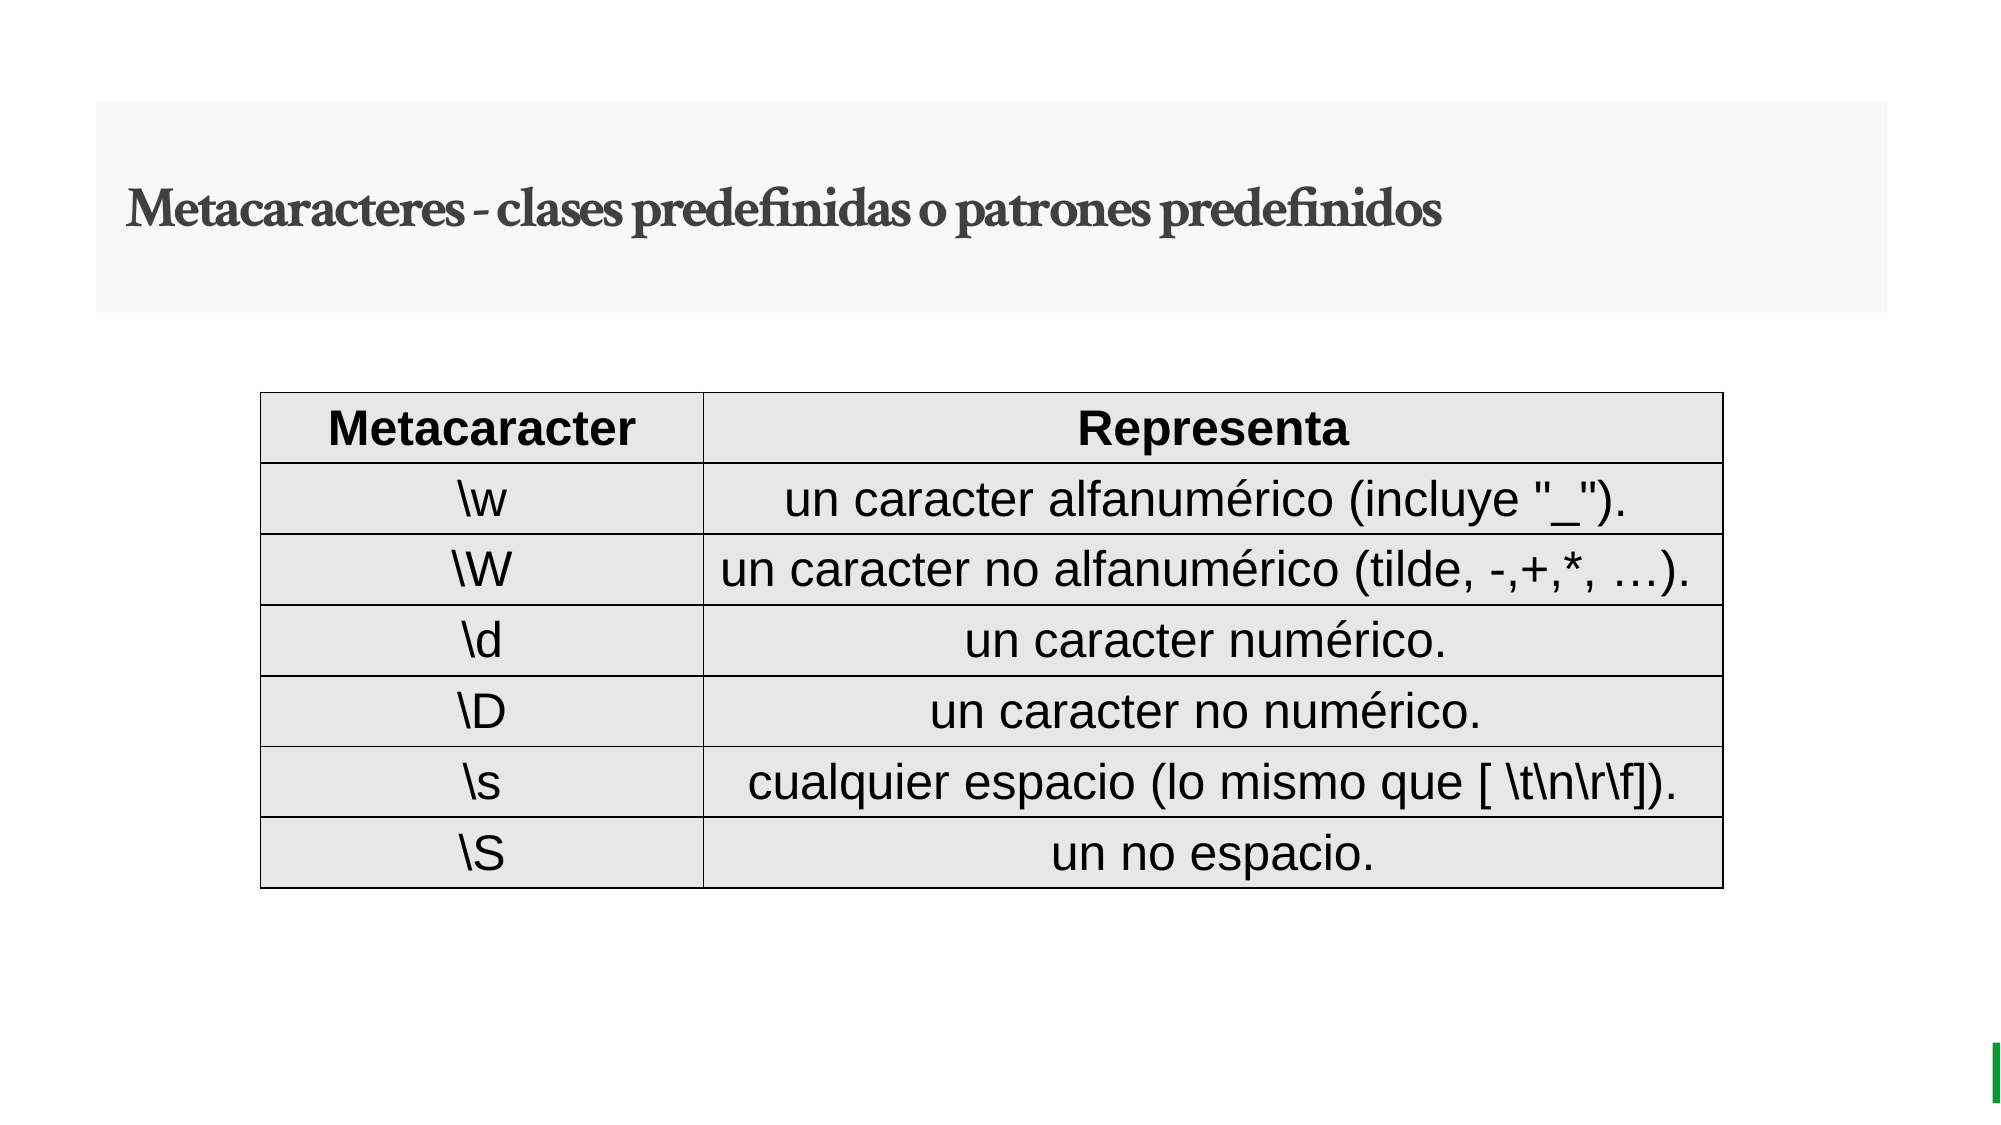

# Metacaracteres - clases predefinidas o patrones predefinidos
| Metacaracter | Representa |
| --- | --- |
| \w | un caracter alfanumérico (incluye "\_"). |
| \W | un caracter no alfanumérico (tilde, -,+,\*, …). |
| \d | un caracter numérico. |
| \D | un caracter no numérico. |
| \s | cualquier espacio (lo mismo que [ \t\n\r\f]). |
| \S | un no espacio. |